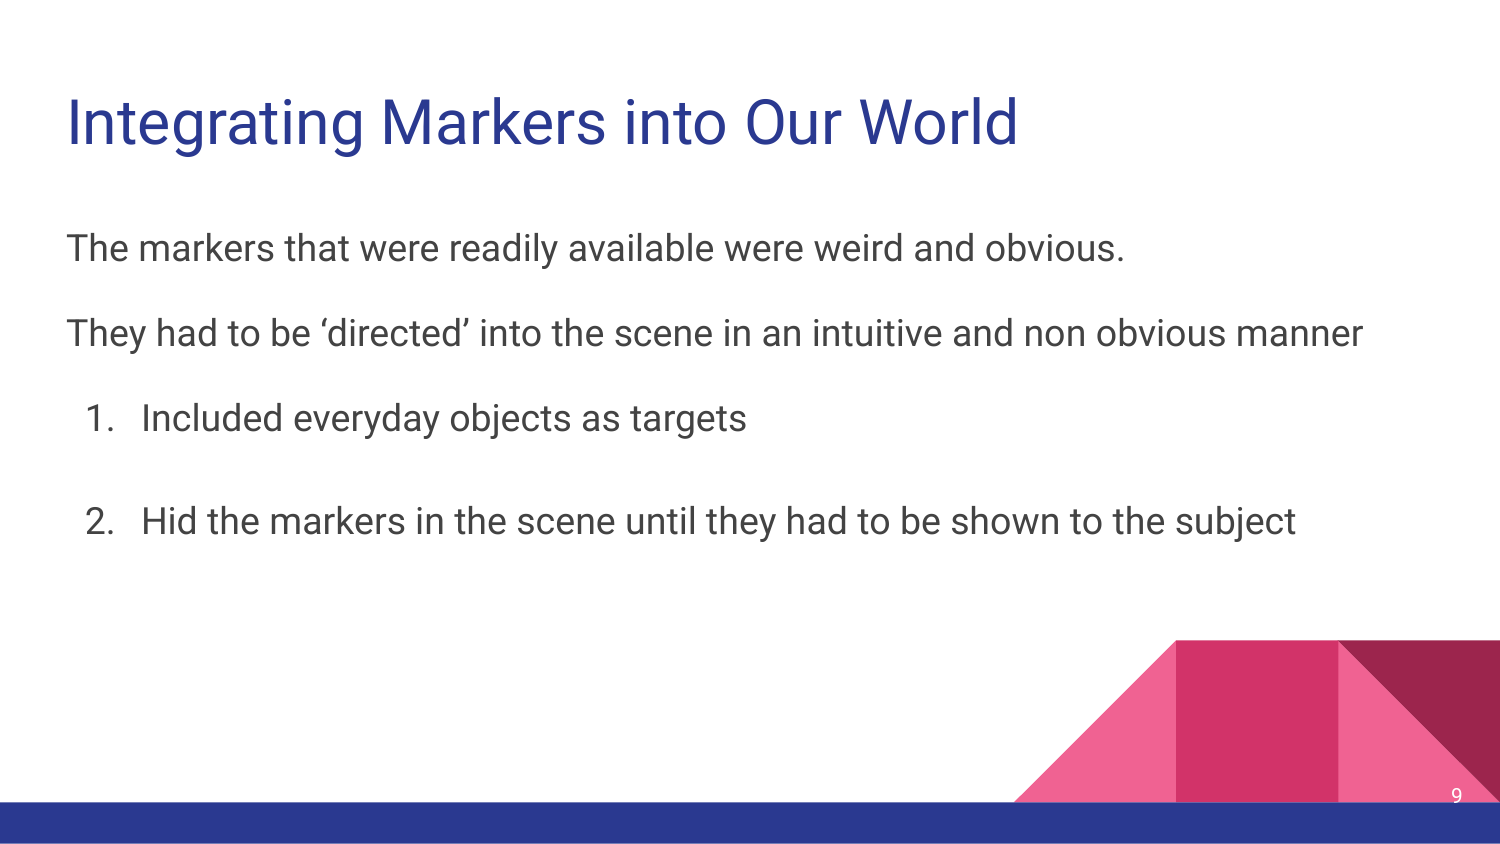

# Integrating Markers into Our World
The markers that were readily available were weird and obvious.
They had to be ‘directed’ into the scene in an intuitive and non obvious manner
Included everyday objects as targets
Hid the markers in the scene until they had to be shown to the subject
9